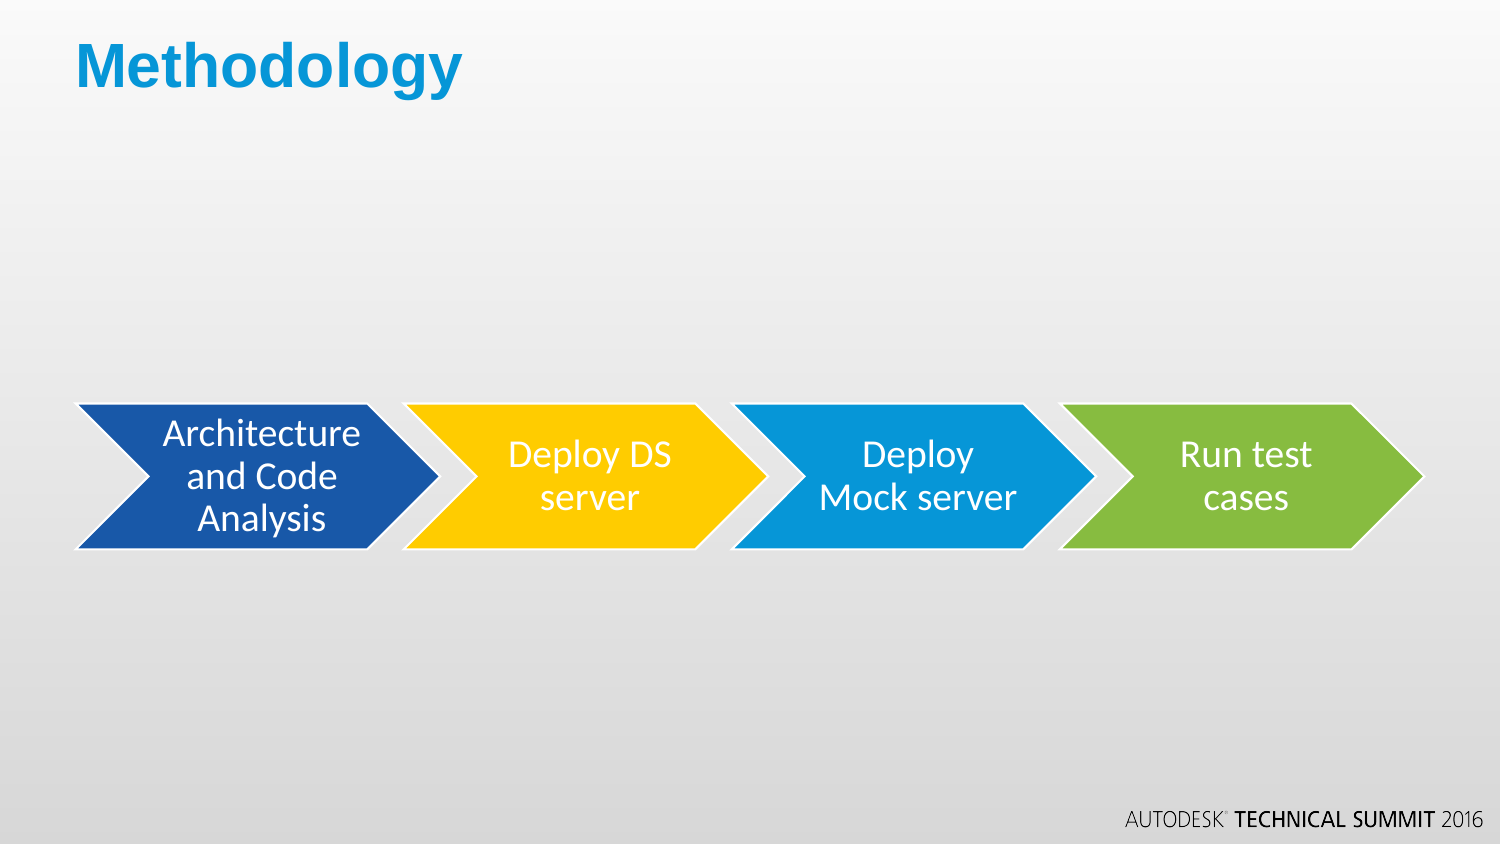

# Methodology
Architecture and Code Analysis
Deploy DS server
Deploy Mock server
Run test cases